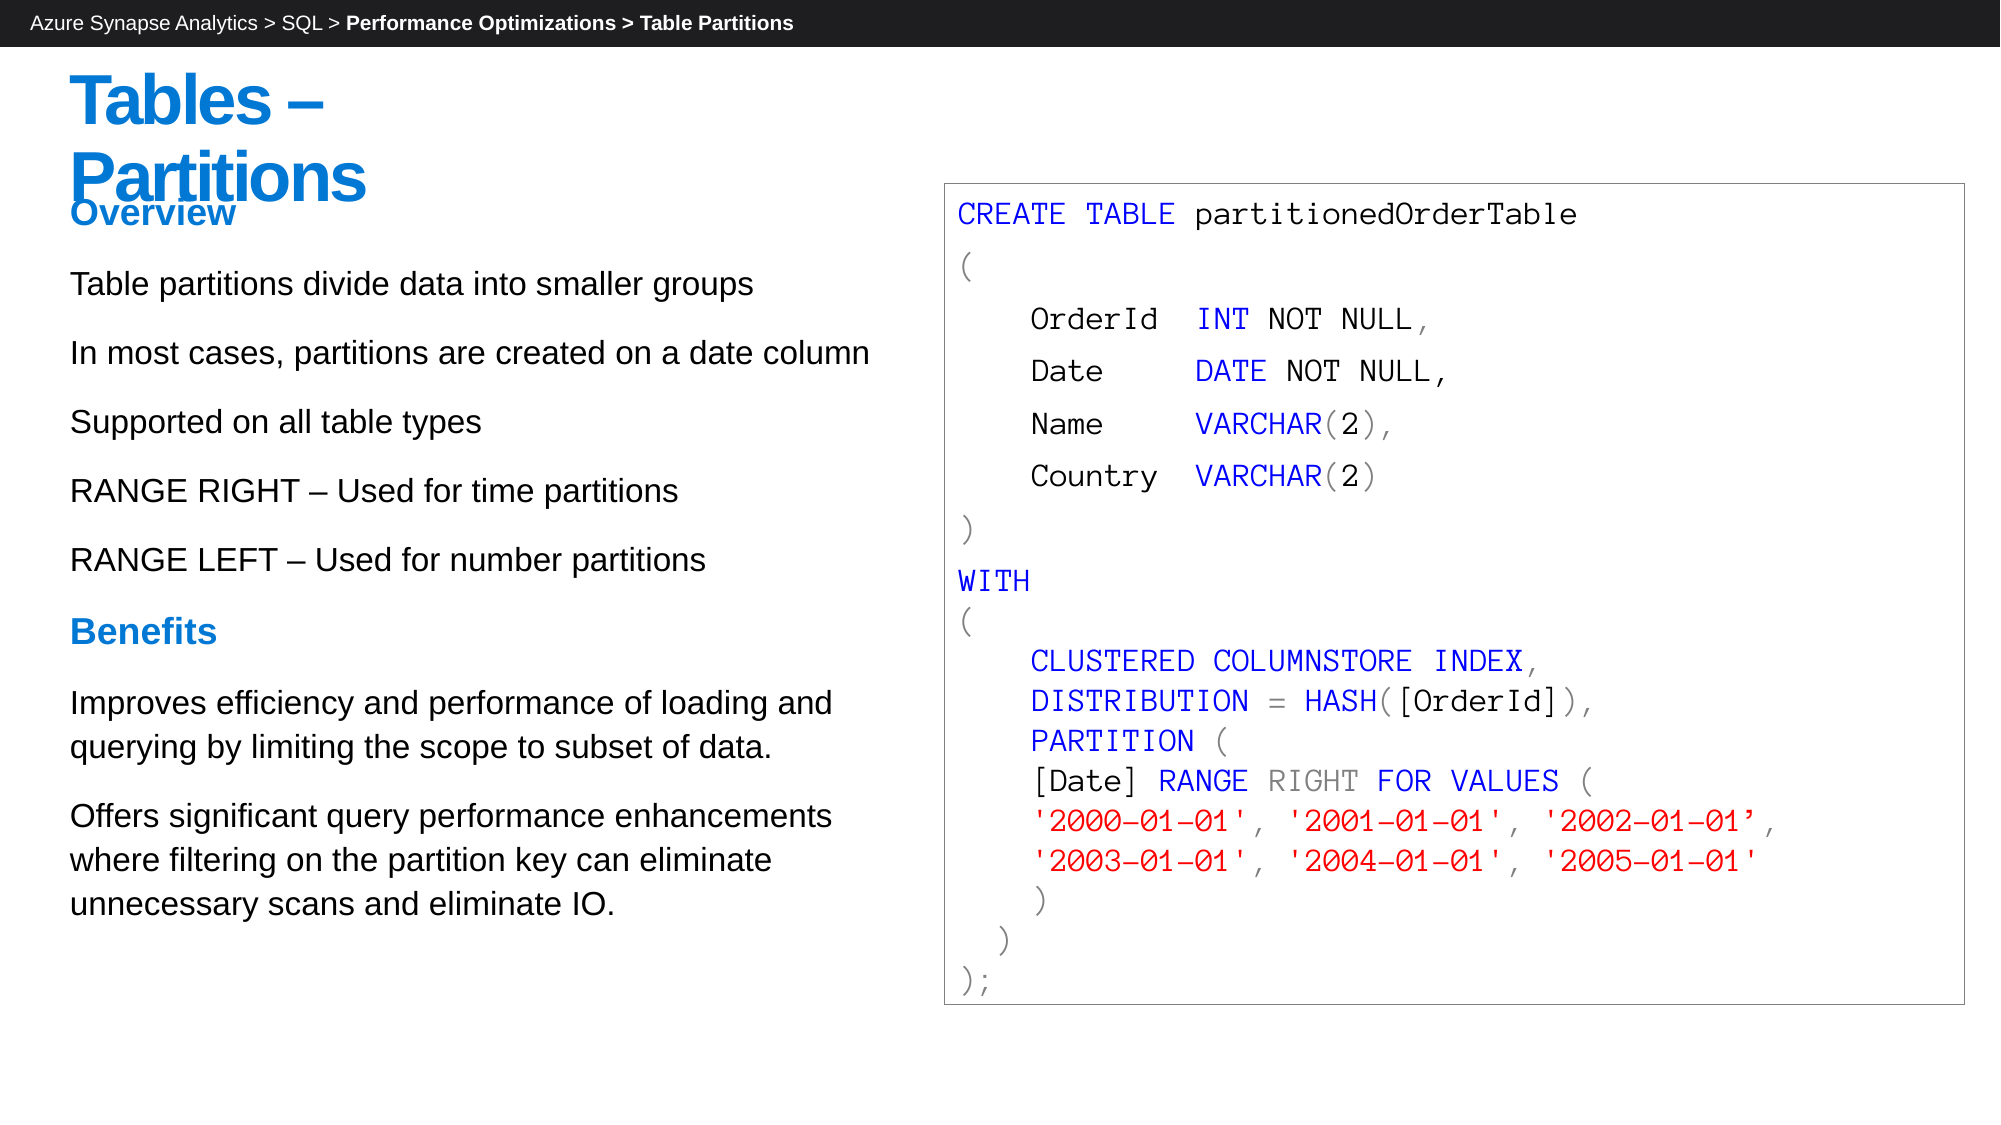

Azure Synapse Analytics > SQL > Performance Optimizations > Table Partitions
# Tables – Partitions
Overview
Table partitions divide data into smaller groups
In most cases, partitions are created on a date column
Supported on all table types
RANGE RIGHT – Used for time partitions
RANGE LEFT – Used for number partitions
Benefits
Improves efficiency and performance of loading and querying by limiting the scope to subset of data.
Offers significant query performance enhancements where filtering on the partition key can eliminate unnecessary scans and eliminate IO.

CREATE TABLE partitionedOrderTable
(
    OrderId  INT NOT NULL,
    Date     DATE NOT NULL,
    Name     VARCHAR(2),
    Country  VARCHAR(2)
)
WITH
(
    CLUSTERED COLUMNSTORE INDEX,
    DISTRIBUTION = HASH([OrderId]),
    PARTITION (
    [Date] RANGE RIGHT FOR VALUES (
    '2000-01-01', '2001-01-01', '2002-01-01’,
    '2003-01-01', '2004-01-01', '2005-01-01'
    )
  )
);